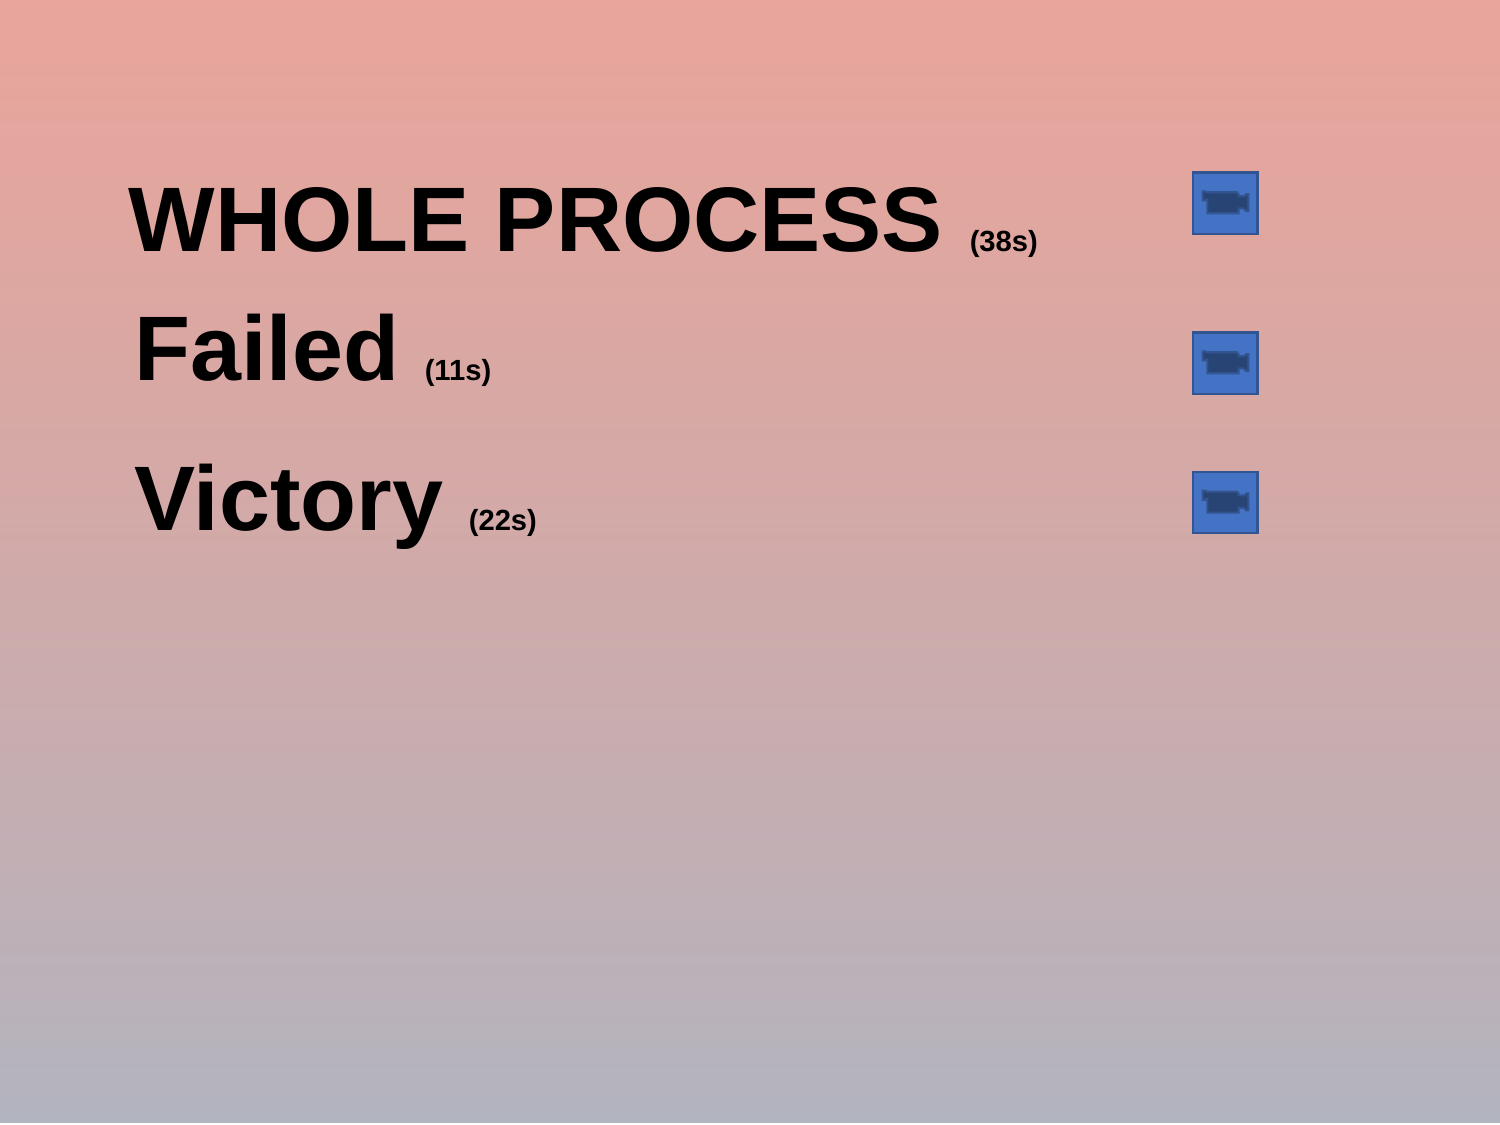

WHOLE PROCESS (38s)

Failed (11s)

Victory (22s)